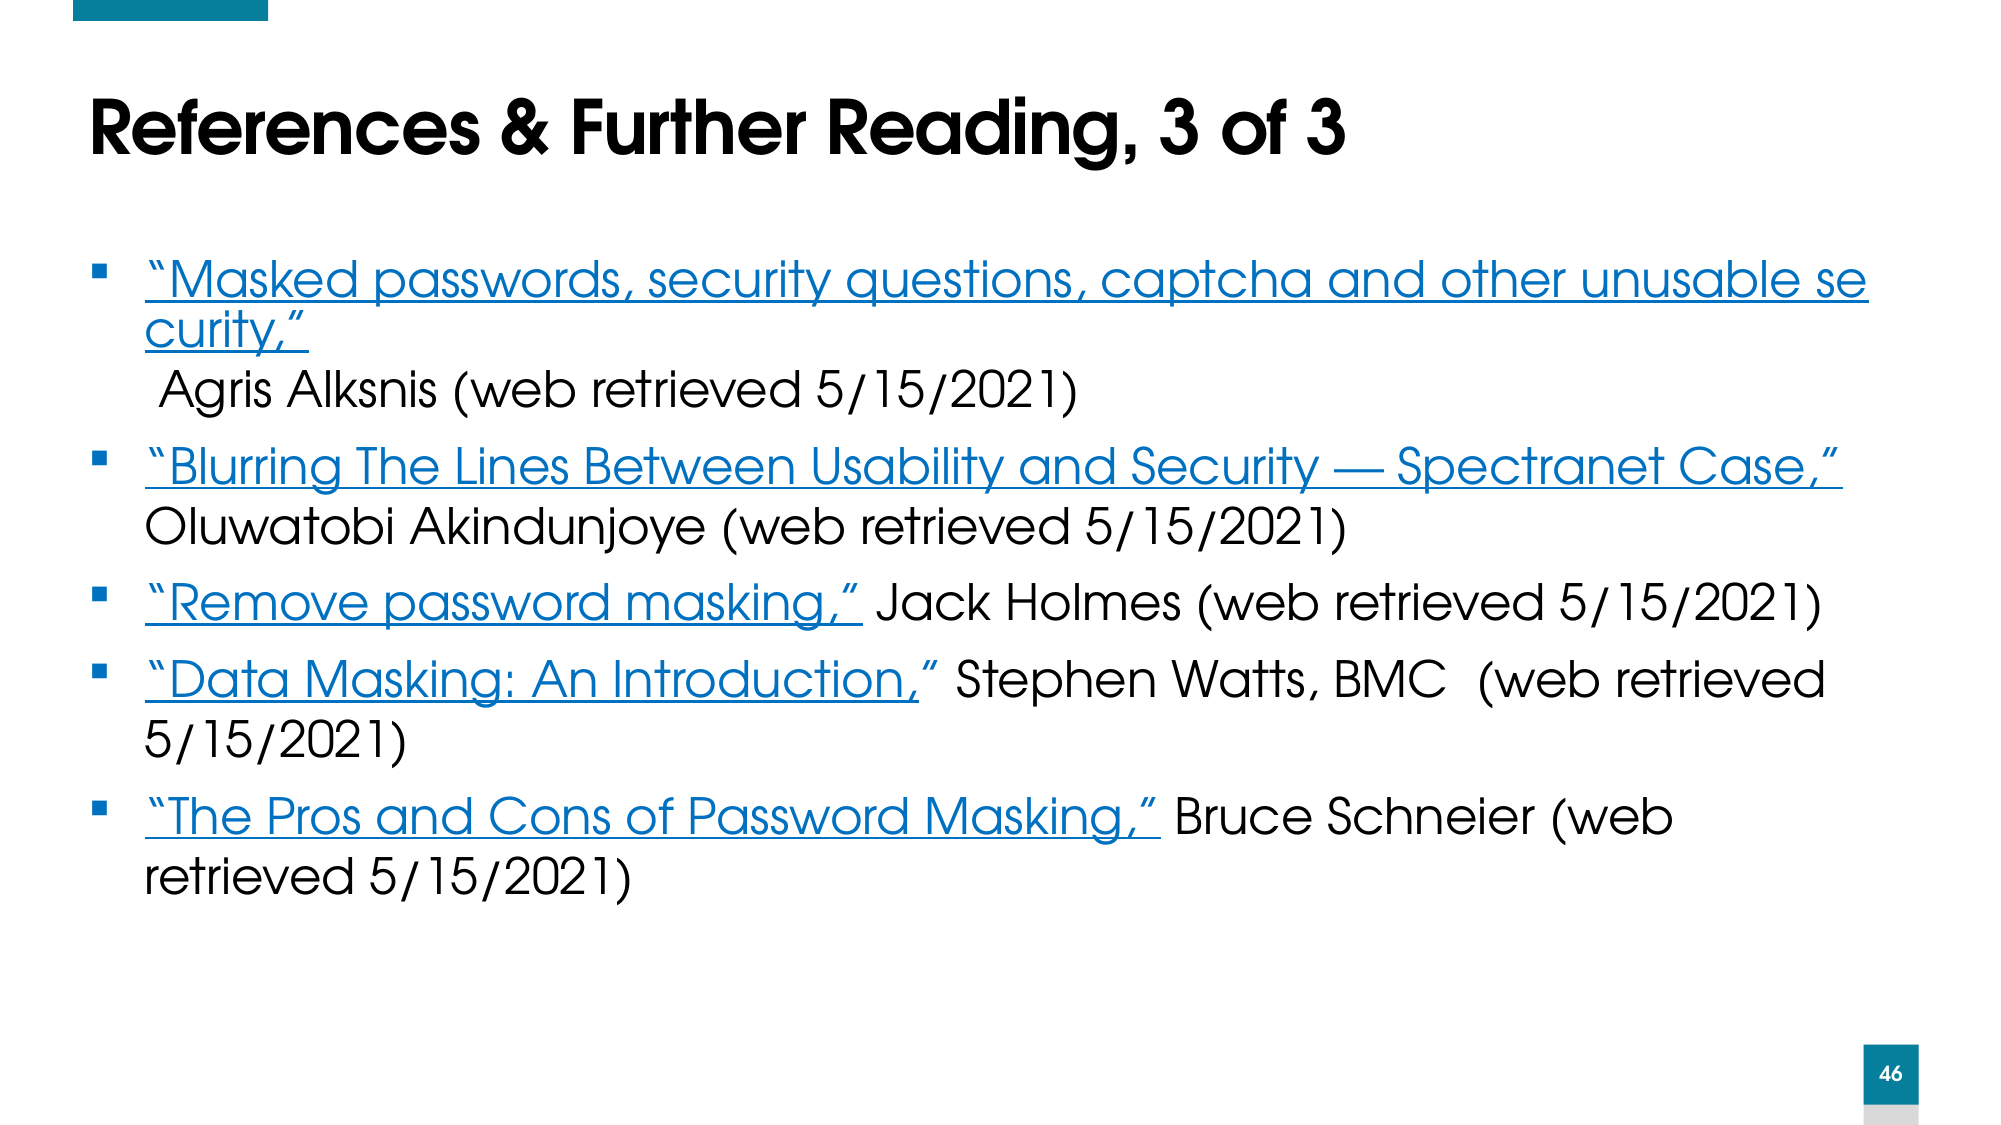

# References & Further Reading, 3 of 3
“Masked passwords, security questions, captcha and other unusable security,” Agris Alksnis (web retrieved 5/15/2021)
“Blurring The Lines Between Usability and Security — Spectranet Case,” Oluwatobi Akindunjoye (web retrieved 5/15/2021)
“Remove password masking,” Jack Holmes (web retrieved 5/15/2021)
“Data Masking: An Introduction,” Stephen Watts, BMC  (web retrieved 5/15/2021)
“The Pros and Cons of Password Masking,” Bruce Schneier (web retrieved 5/15/2021)